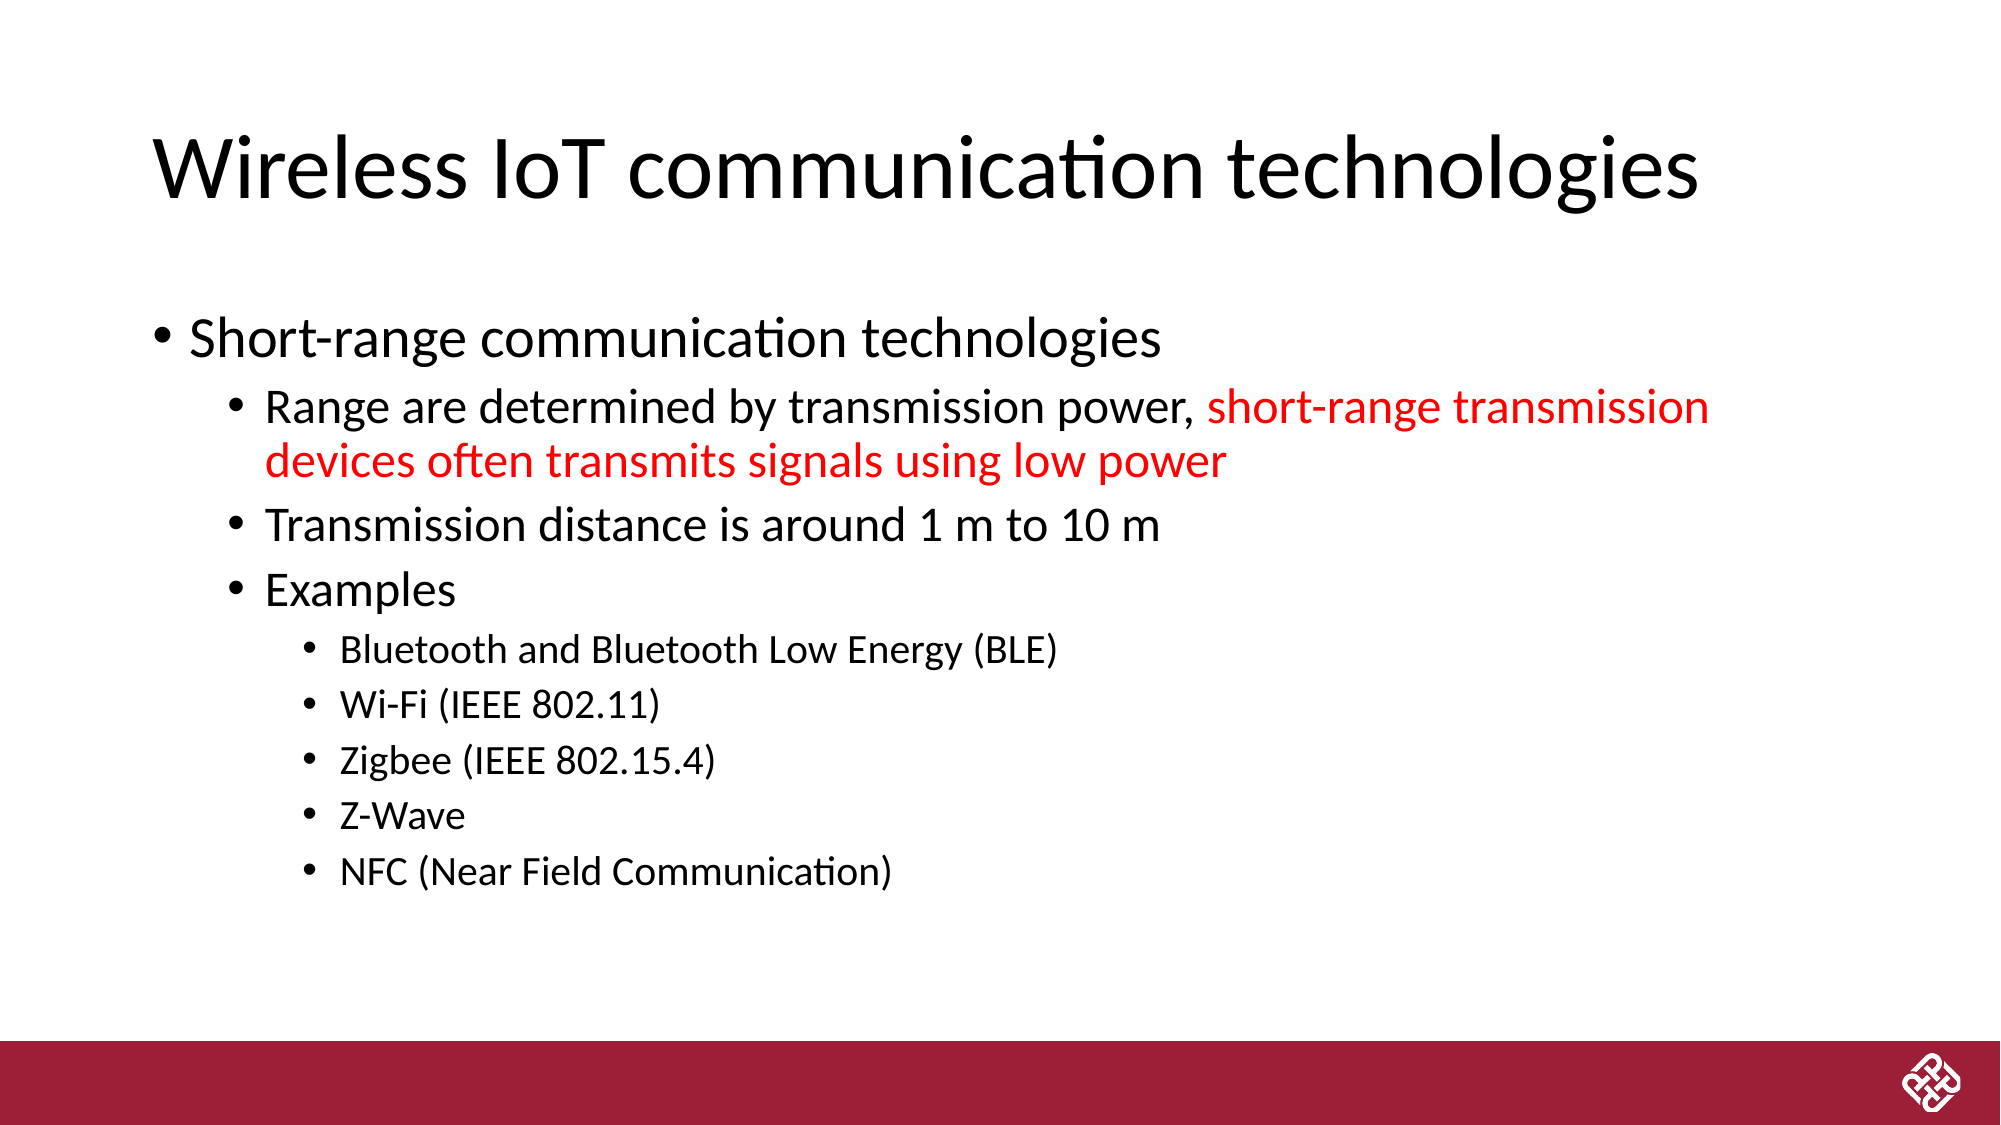

# Wireless IoT communication technologies
Short-range communication technologies
Range are determined by transmission power, short-range transmission devices often transmits signals using low power
Transmission distance is around 1 m to 10 m
Examples
Bluetooth and Bluetooth Low Energy (BLE)
Wi-Fi (IEEE 802.11)
Zigbee (IEEE 802.15.4)
Z-Wave
NFC (Near Field Communication)